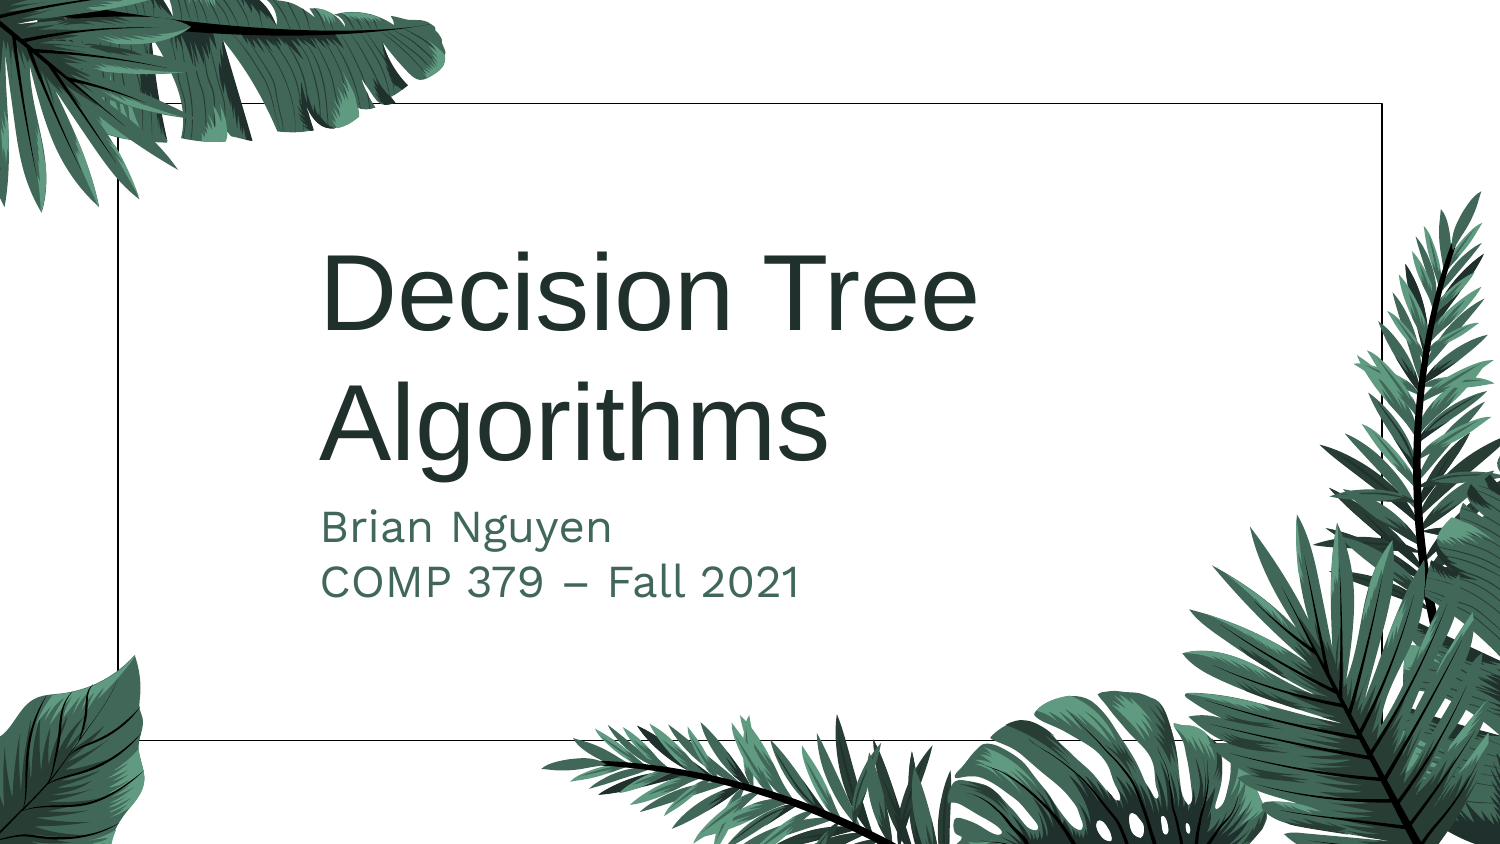

# Decision Tree Algorithms
Brian Nguyen
COMP 379 – Fall 2021